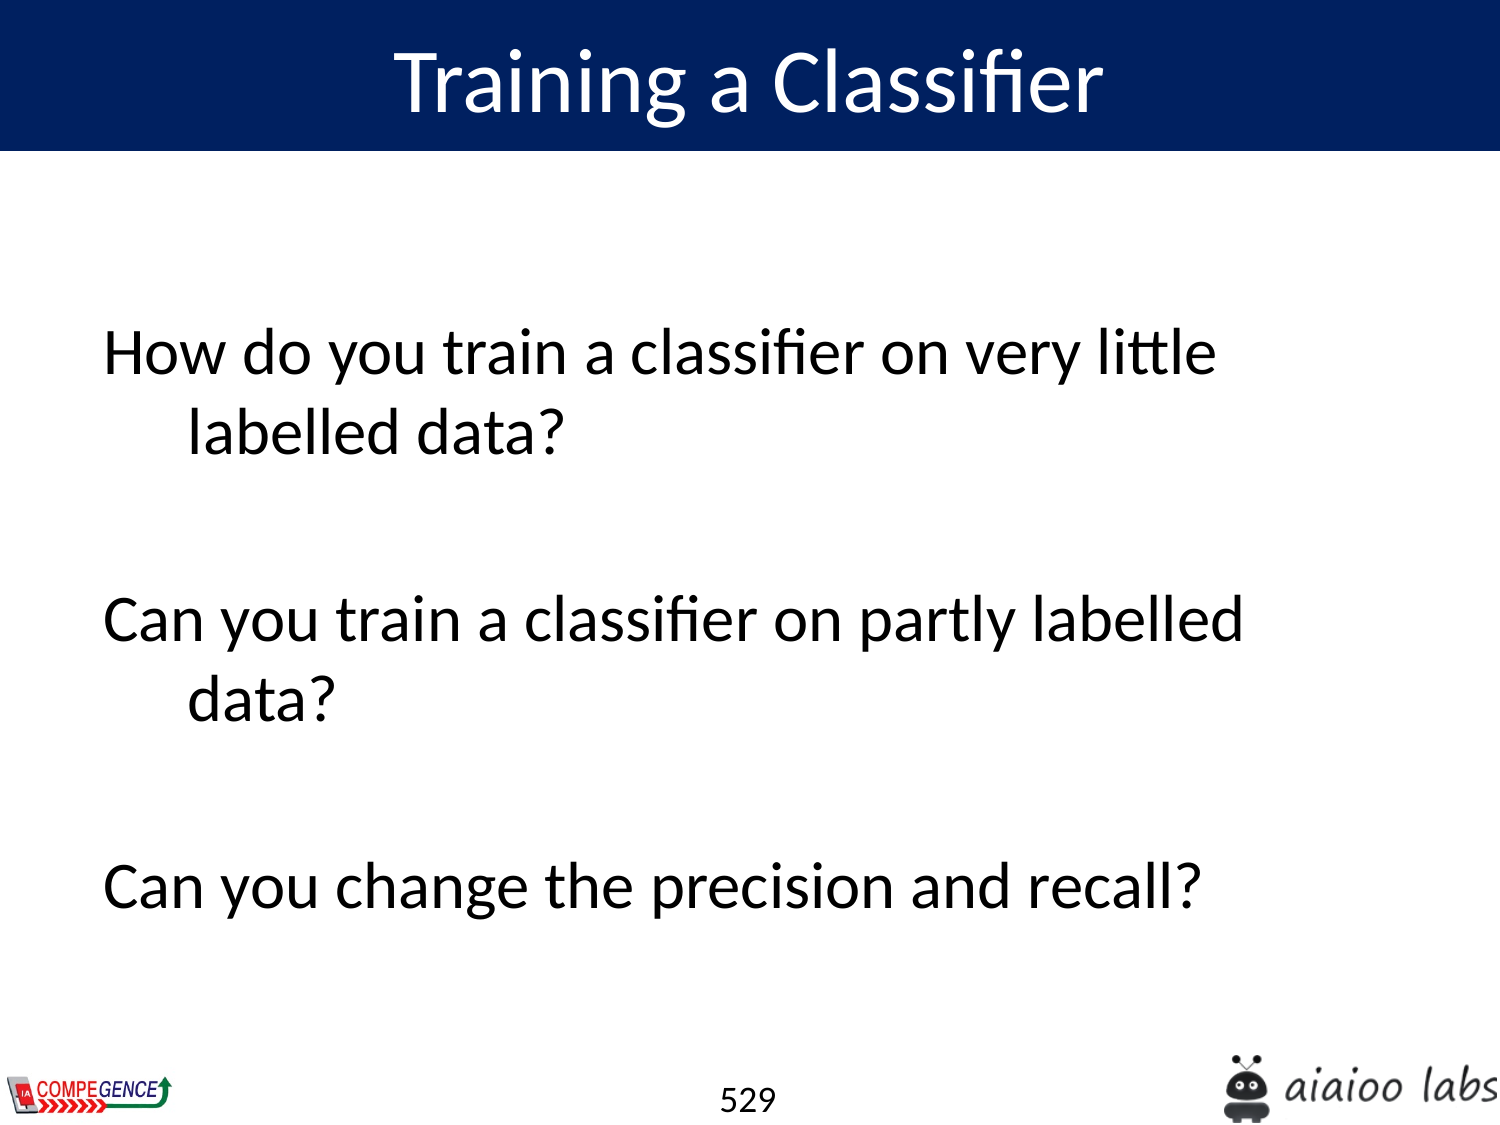

Training a Classifier
How do you train a classifier on very little labelled data?

Can you train a classifier on partly labelled data?

Can you change the precision and recall?